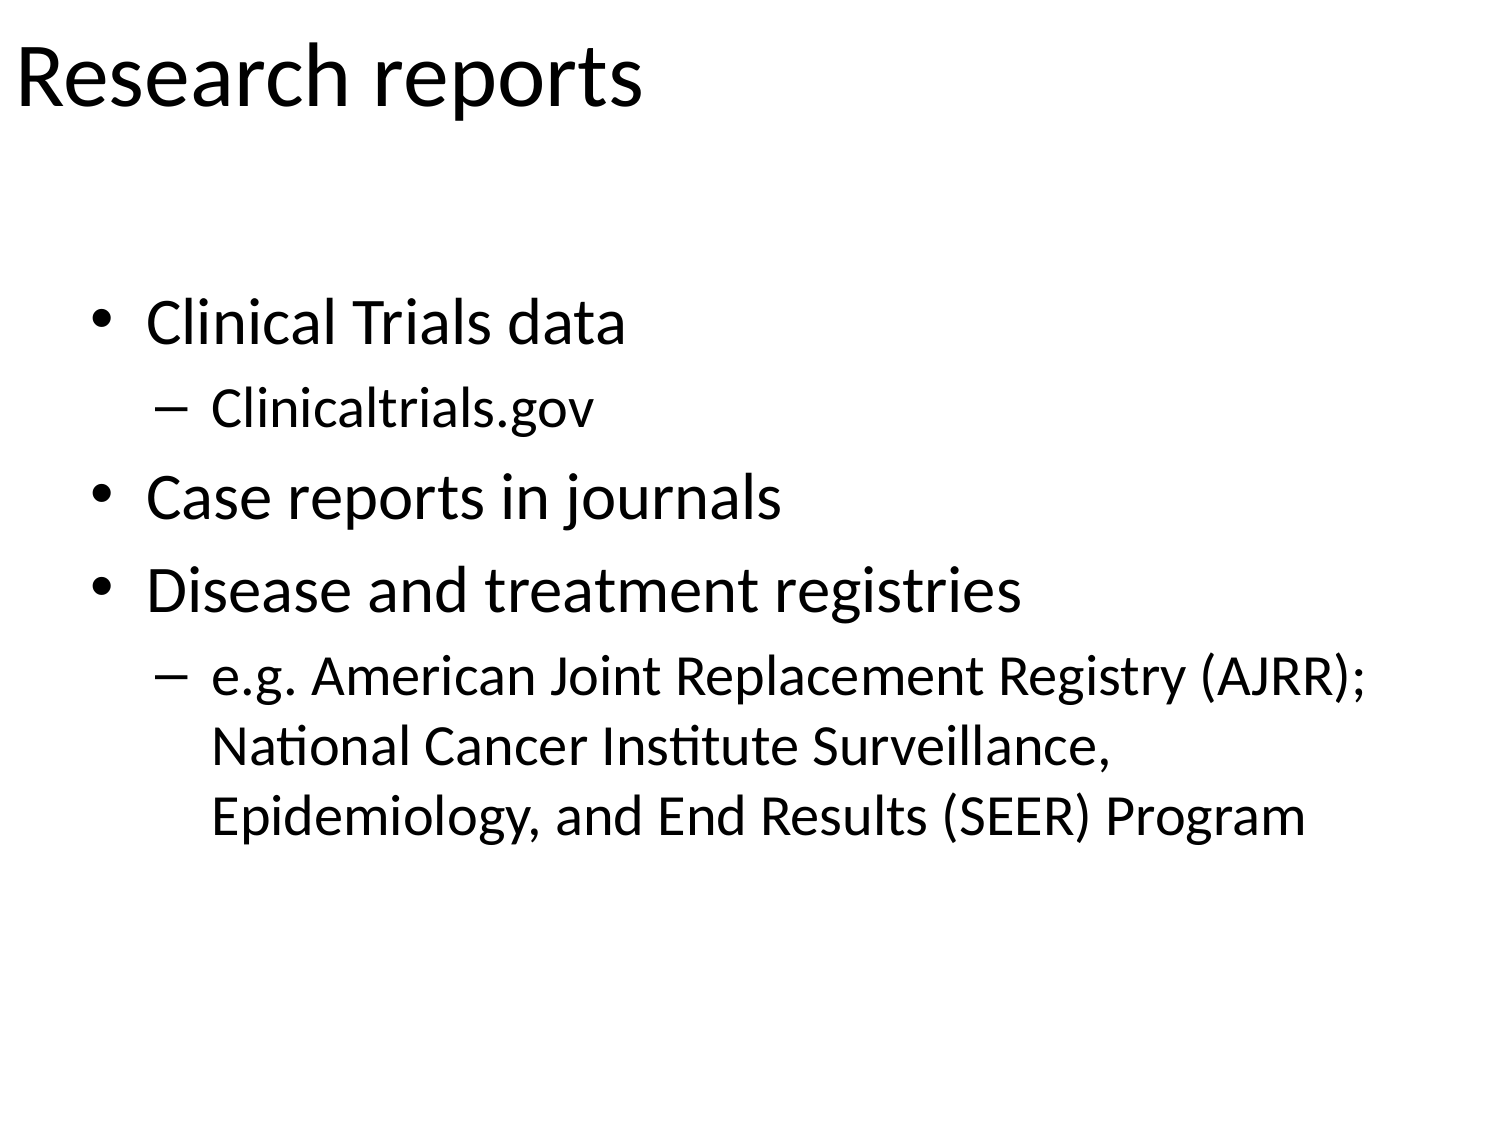

# Research reports
Clinical Trials data
Clinicaltrials.gov
Case reports in journals
Disease and treatment registries
e.g. American Joint Replacement Registry (AJRR); National Cancer Institute Surveillance, Epidemiology, and End Results (SEER) Program